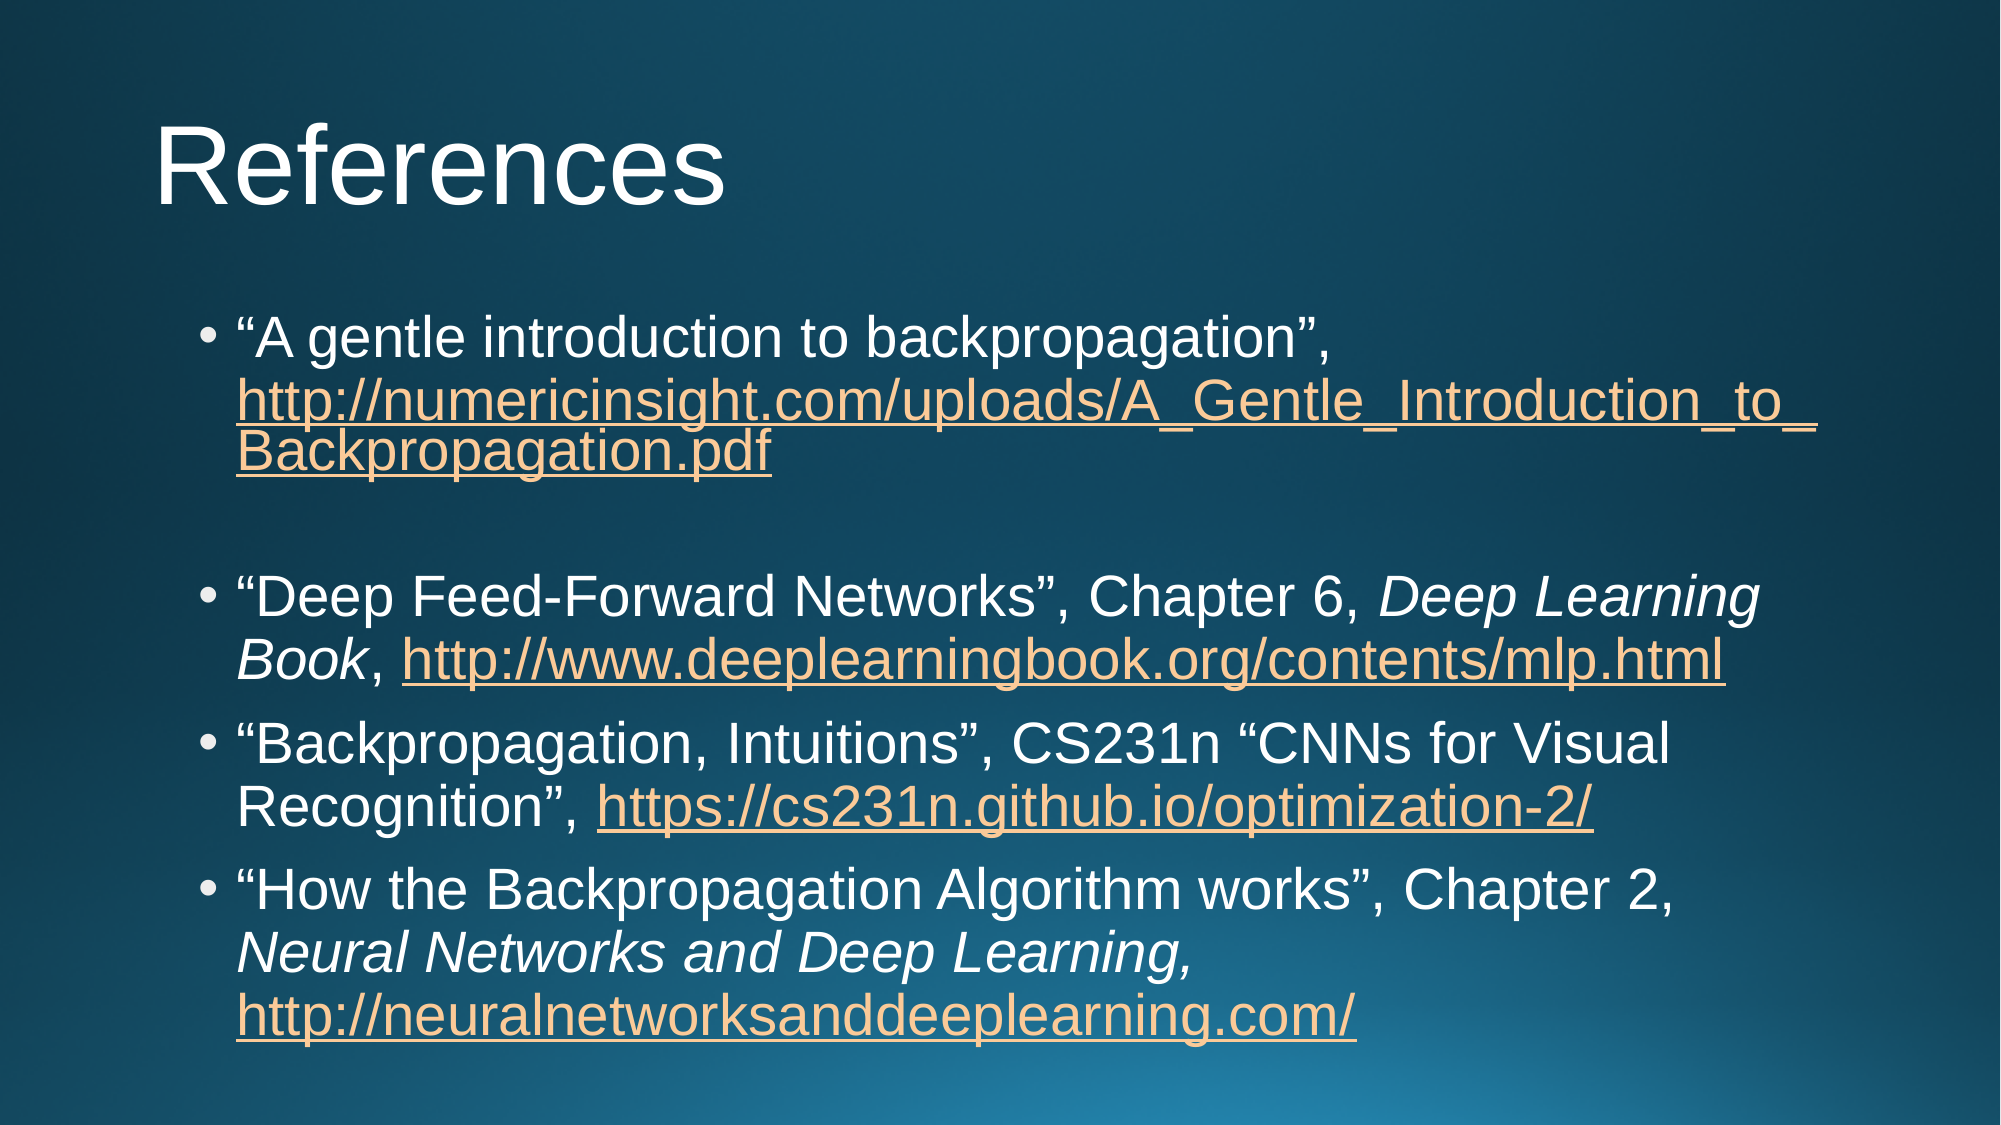

# References
“A gentle introduction to backpropagation”, http://numericinsight.com/uploads/A_Gentle_Introduction_to_Backpropagation.pdf
“Deep Feed-Forward Networks”, Chapter 6, Deep Learning Book, http://www.deeplearningbook.org/contents/mlp.html
“Backpropagation, Intuitions”, CS231n “CNNs for Visual Recognition”, https://cs231n.github.io/optimization-2/
“How the Backpropagation Algorithm works”, Chapter 2, Neural Networks and Deep Learning, http://neuralnetworksanddeeplearning.com/